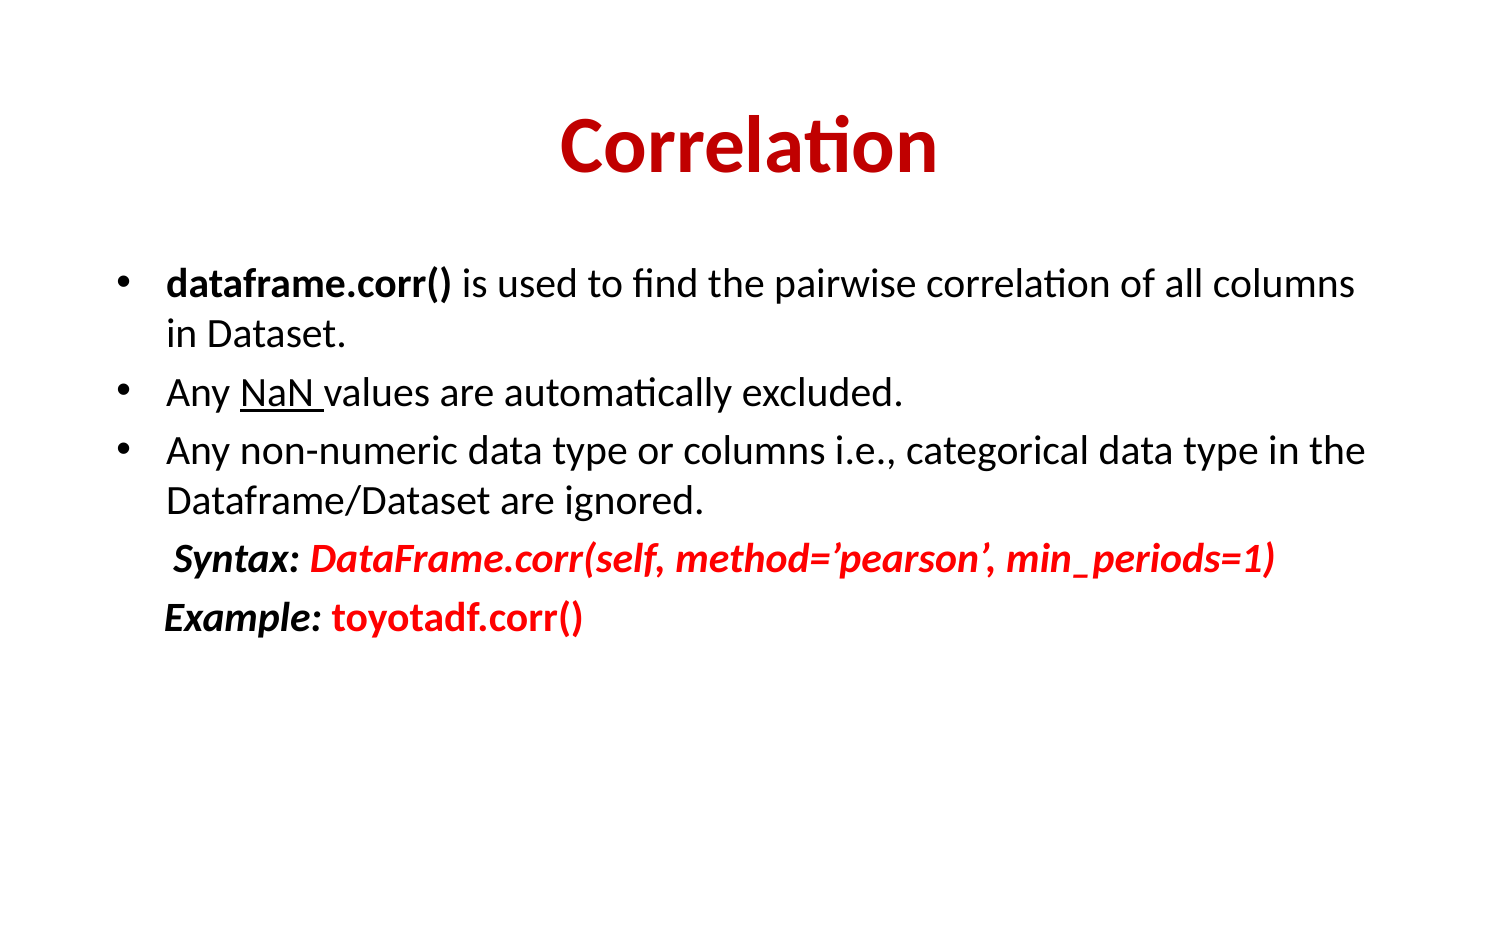

# Correlation
dataframe.corr() is used to find the pairwise correlation of all columns in Dataset.
Any NaN values are automatically excluded.
Any non-numeric data type or columns i.e., categorical data type in the Dataframe/Dataset are ignored.
      Syntax: DataFrame.corr(self, method=’pearson’, min_periods=1)
     Example: toyotadf.corr()